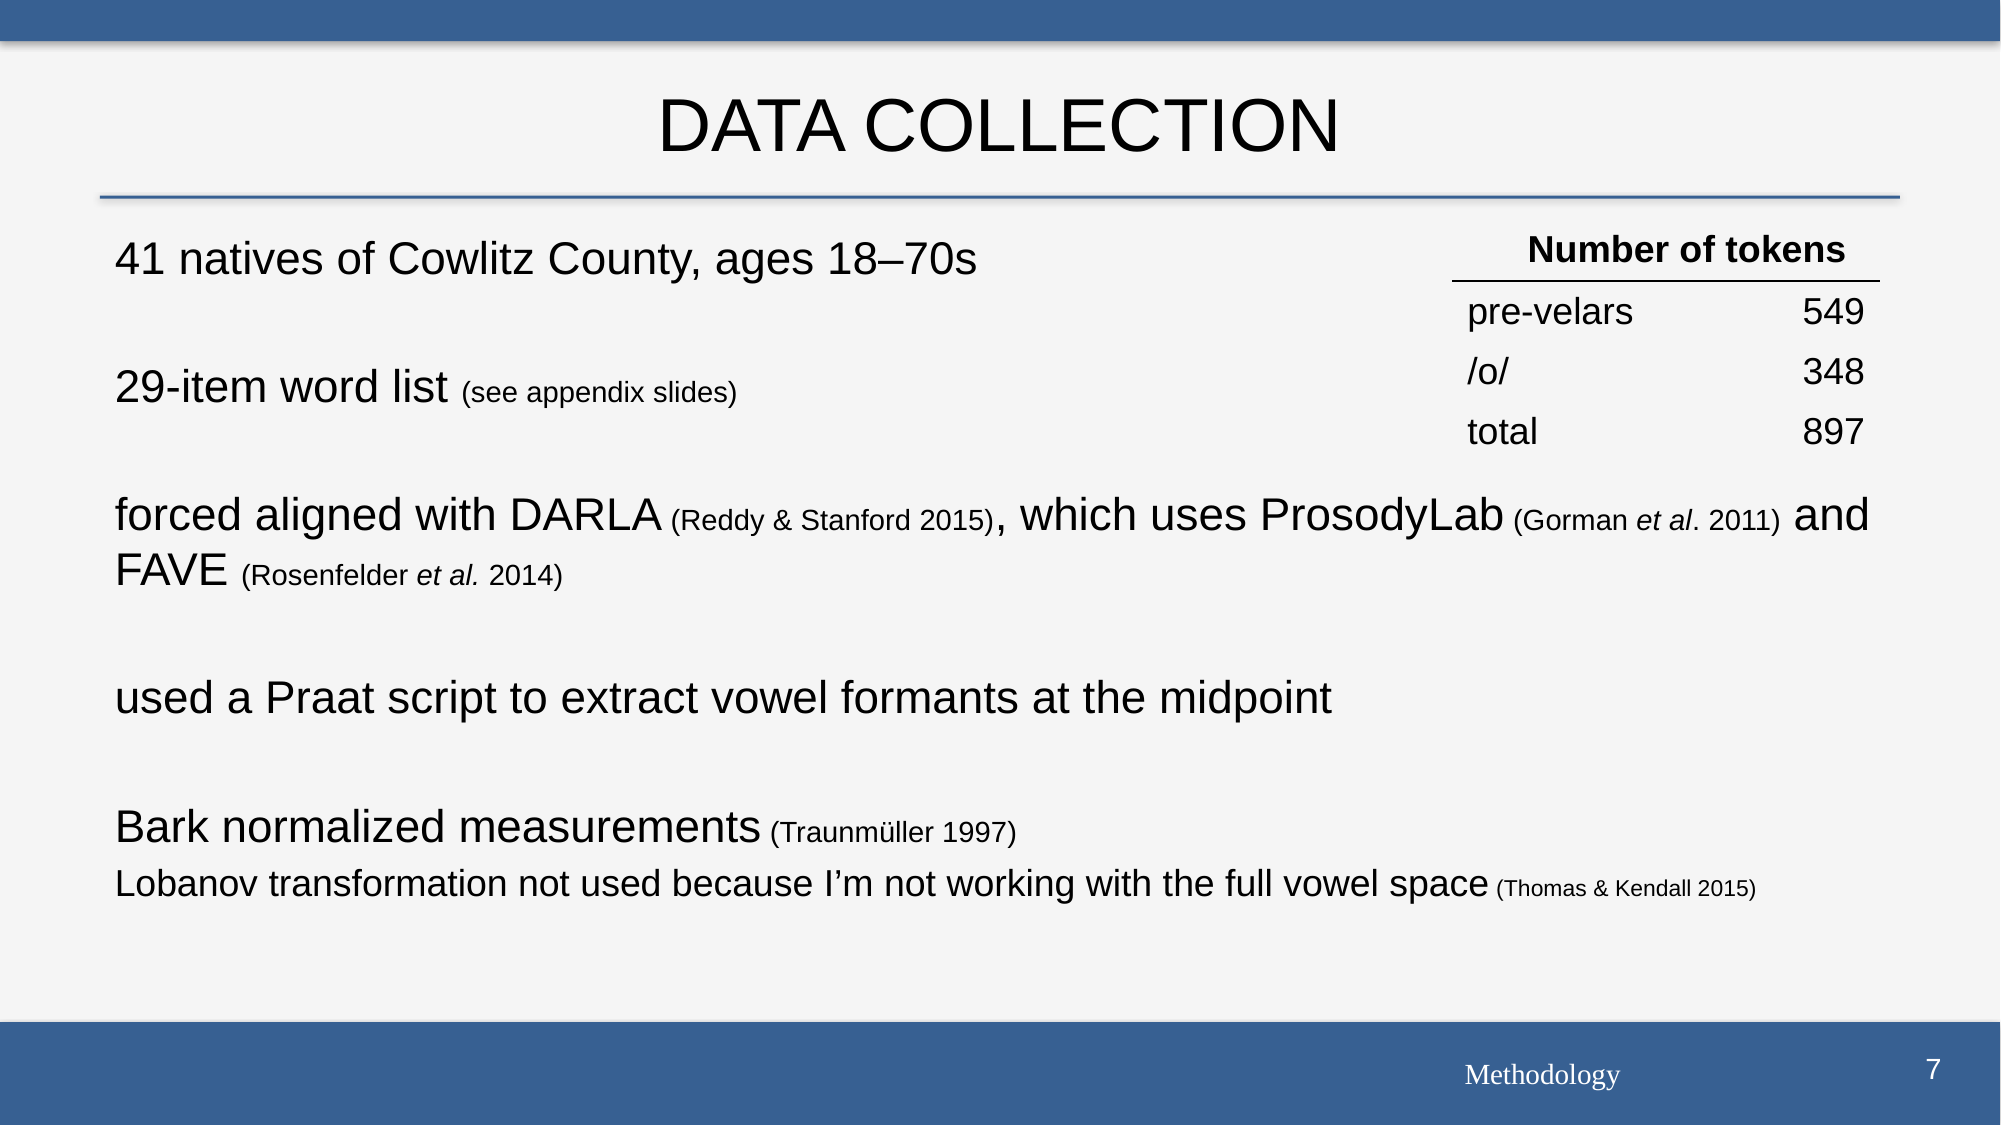

# Data Collection
41 natives of Cowlitz County, ages 18–70s

29-item word list (see appendix slides)

forced aligned with DARLA (Reddy & Stanford 2015), which uses ProsodyLab (Gorman et al. 2011) and FAVE (Rosenfelder et al. 2014)

used a Praat script to extract vowel formants at the midpoint

Bark normalized measurements (Traunmüller 1997)
Lobanov transformation not used because I’m not working with the full vowel space (Thomas & Kendall 2015)

| Number of tokens |  |
| --- | --- |
| pre-velars | 549 |
| /o/ | 348 |
| total | 897 |
Methodology
7